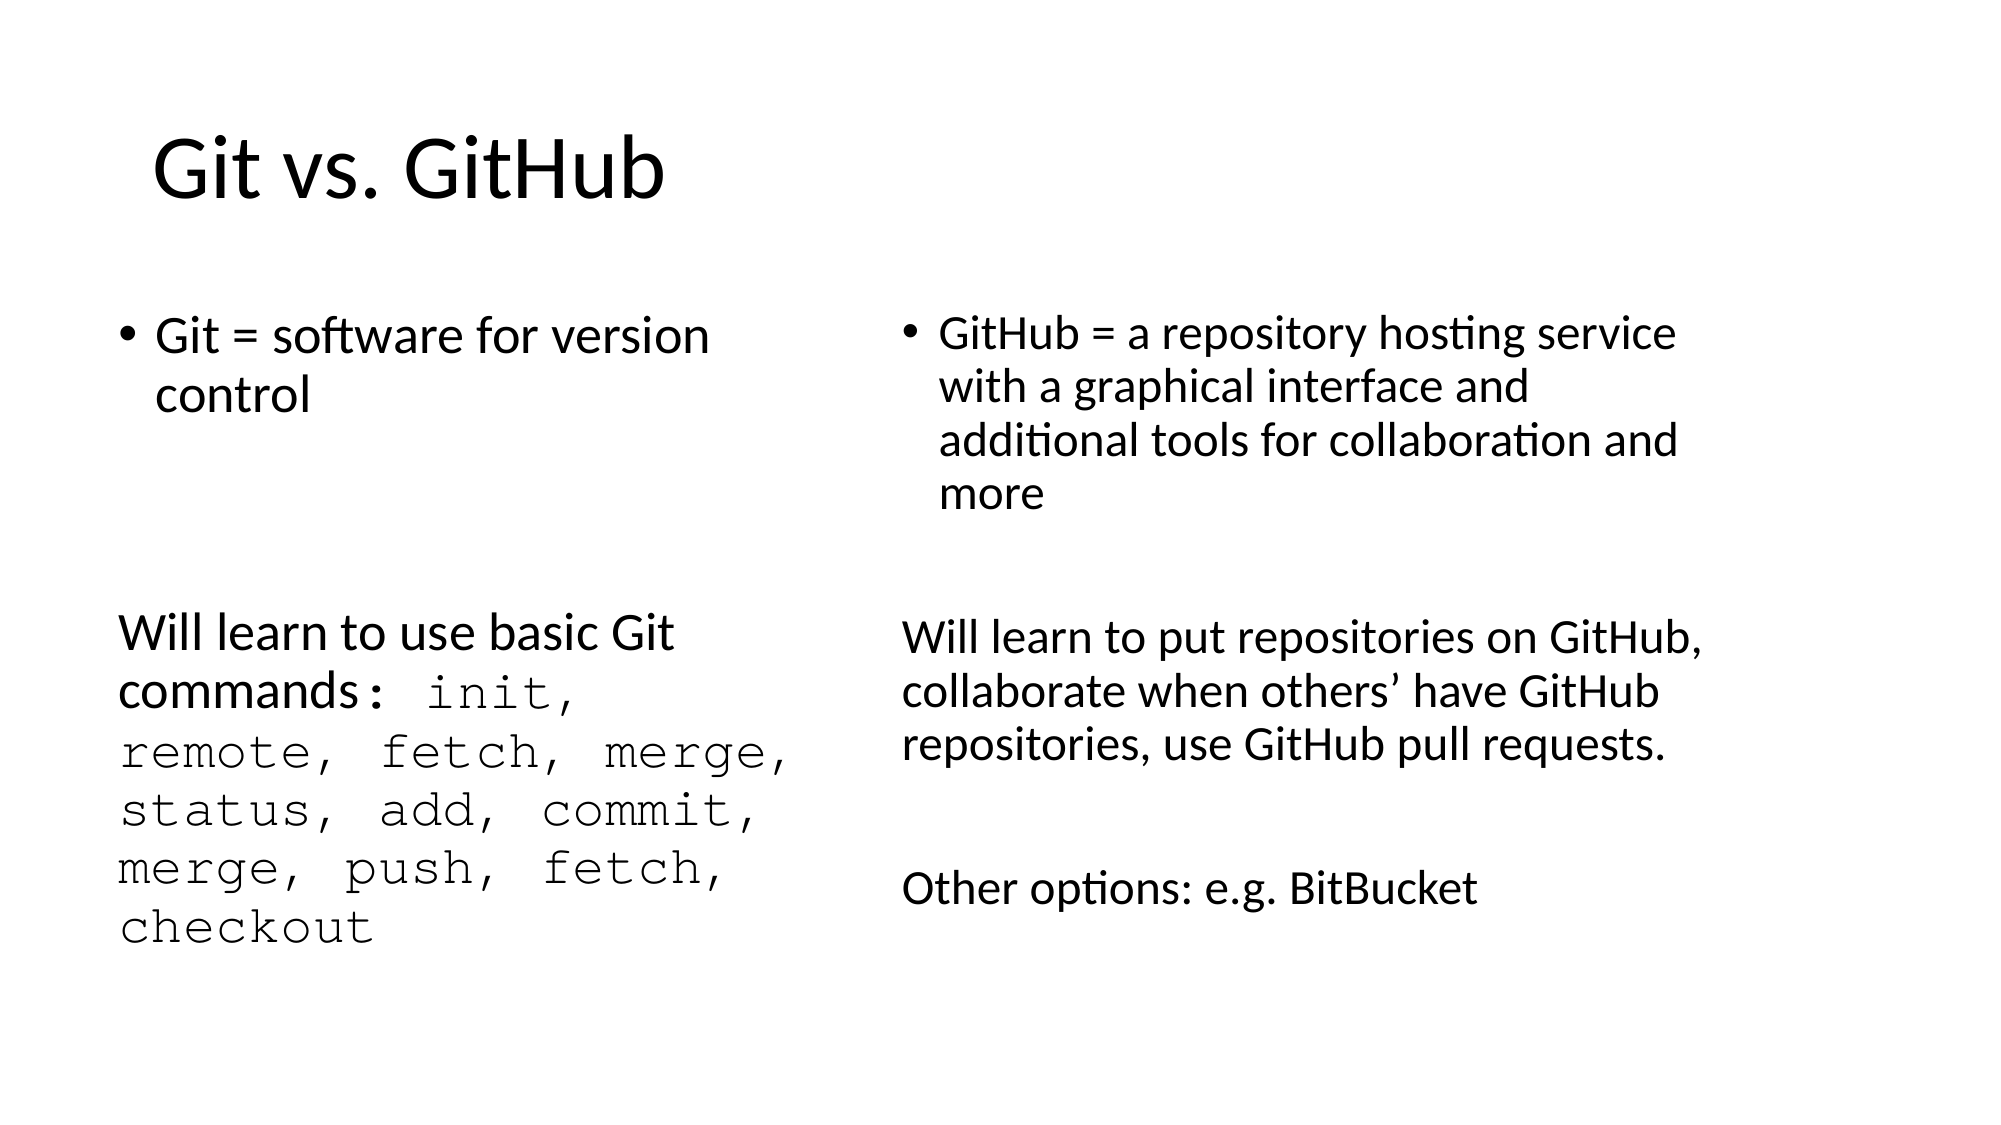

# Git vs. GitHub
Git = software for version control

Will learn to use basic Git commands: init, remote, fetch, merge, status, add, commit, merge, push, fetch, checkout
GitHub = a repository hosting service with a graphical interface and additional tools for collaboration and more

Will learn to put repositories on GitHub, collaborate when others’ have GitHub repositories, use GitHub pull requests.

Other options: e.g. BitBucket